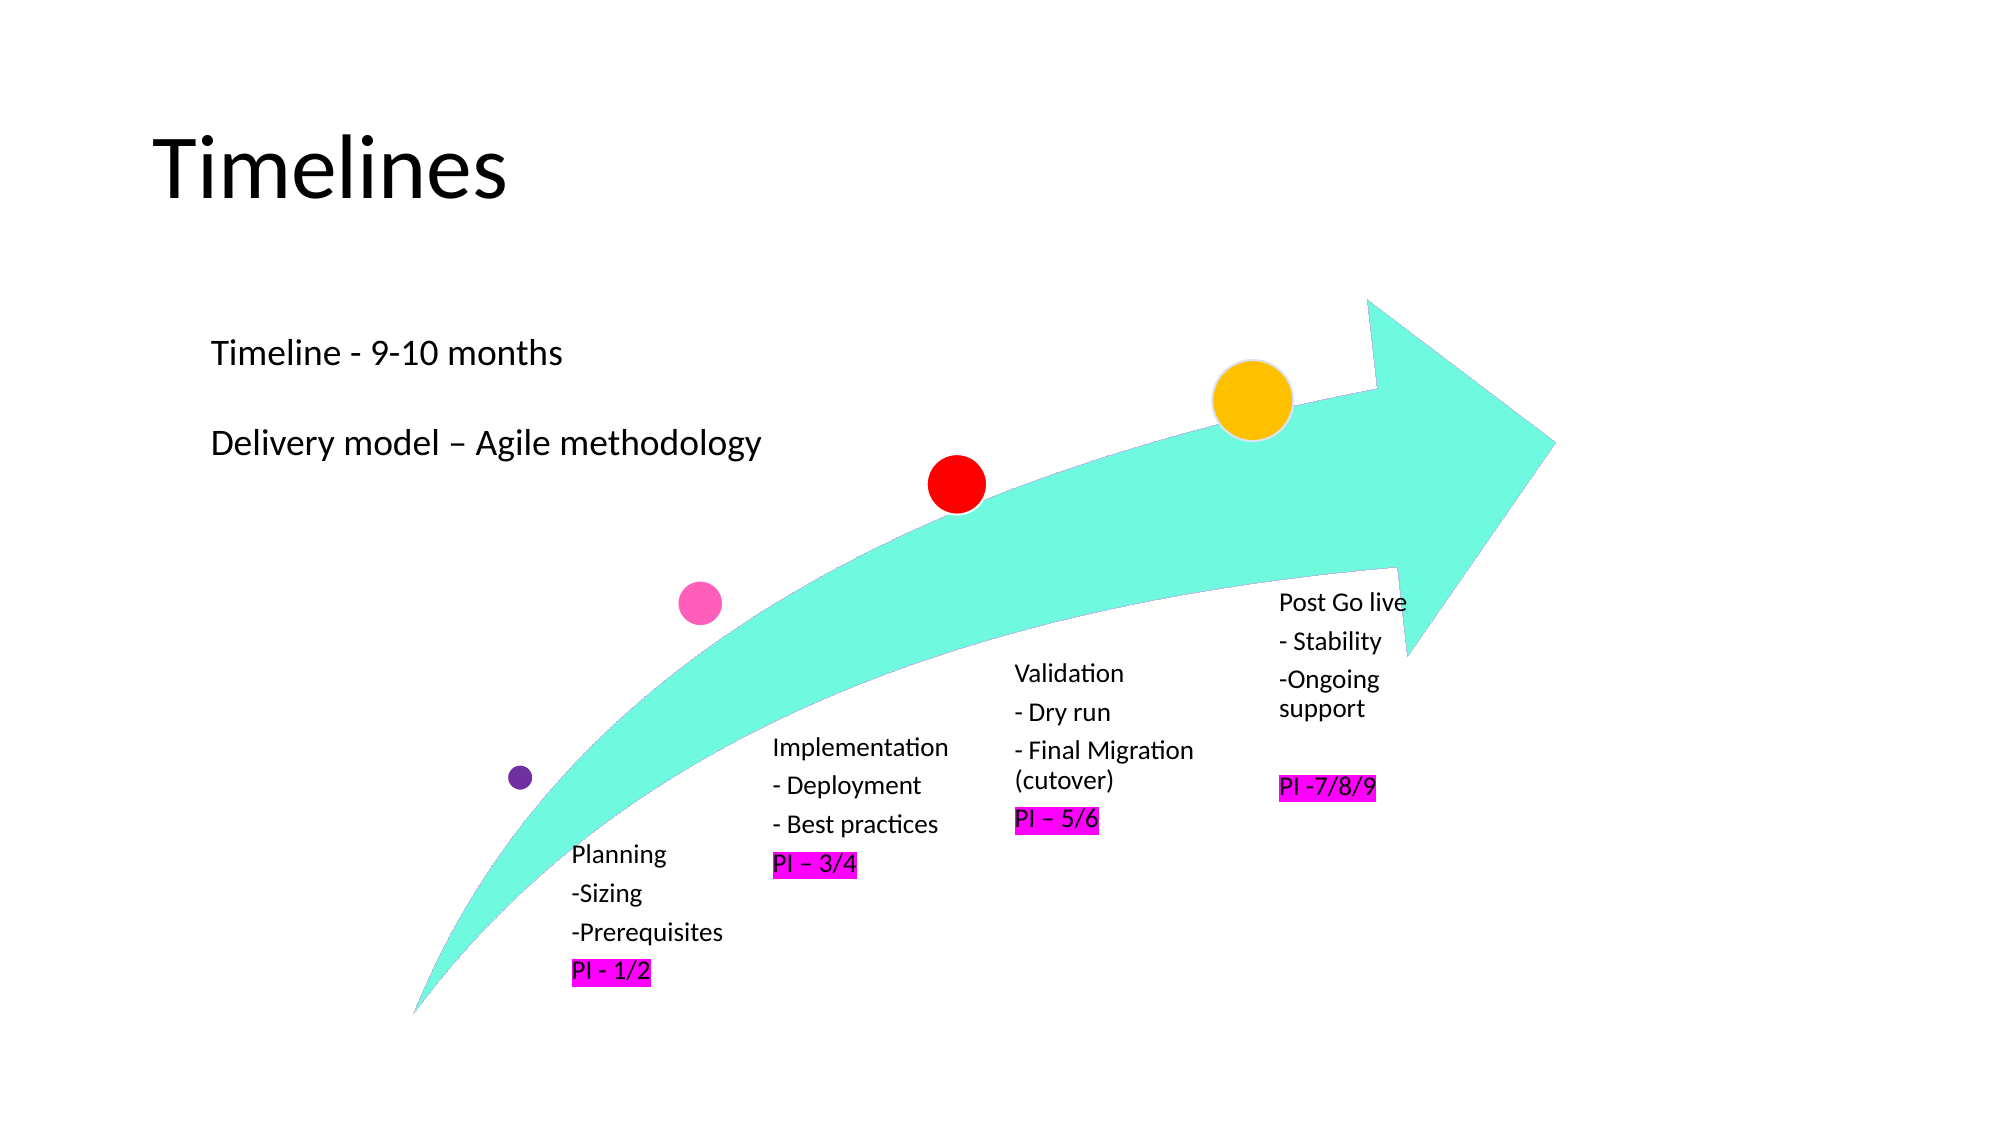

# Timelines
Planning
-Sizing
-Prerequisites
PI - 1/2
Implementation
- Deployment
- Best practices
PI – 3/4
Validation
- Dry run
- Final Migration (cutover)
PI – 5/6
Post Go live
- Stability
-Ongoing support

PI -7/8/9
Timeline - 9-10 months

Delivery model – Agile methodology